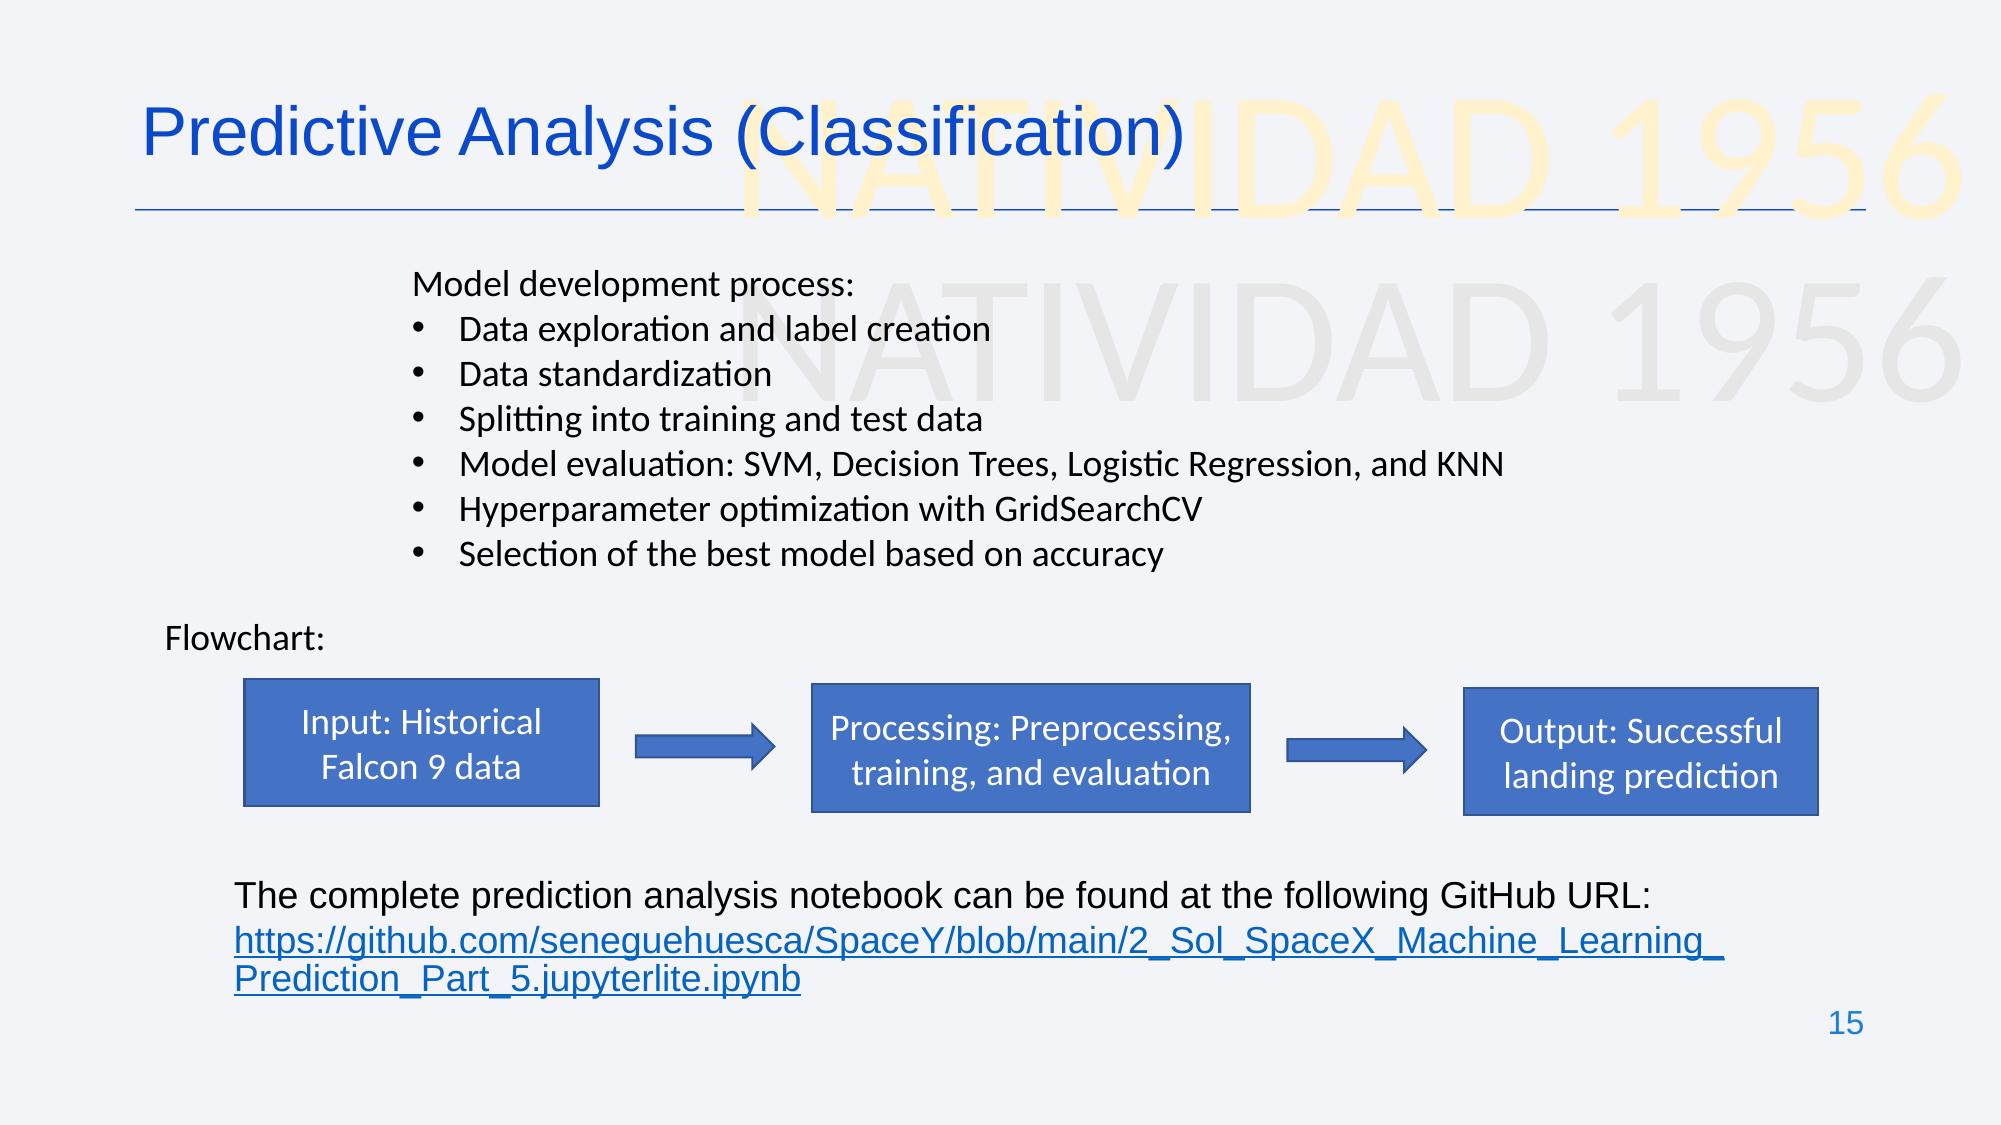

Predictive Analysis (Classification)
Model development process:
Data exploration and label creation
Data standardization
Splitting into training and test data
Model evaluation: SVM, Decision Trees, Logistic Regression, and KNN
Hyperparameter optimization with GridSearchCV
Selection of the best model based on accuracy
Flowchart:
Input: Historical Falcon 9 data
Processing: Preprocessing, training, and evaluation
Output: Successful landing prediction

The complete prediction analysis notebook can be found at the following GitHub URL:
https://github.com/seneguehuesca/SpaceY/blob/main/2_Sol_SpaceX_Machine_Learning_Prediction_Part_5.jupyterlite.ipynb
15